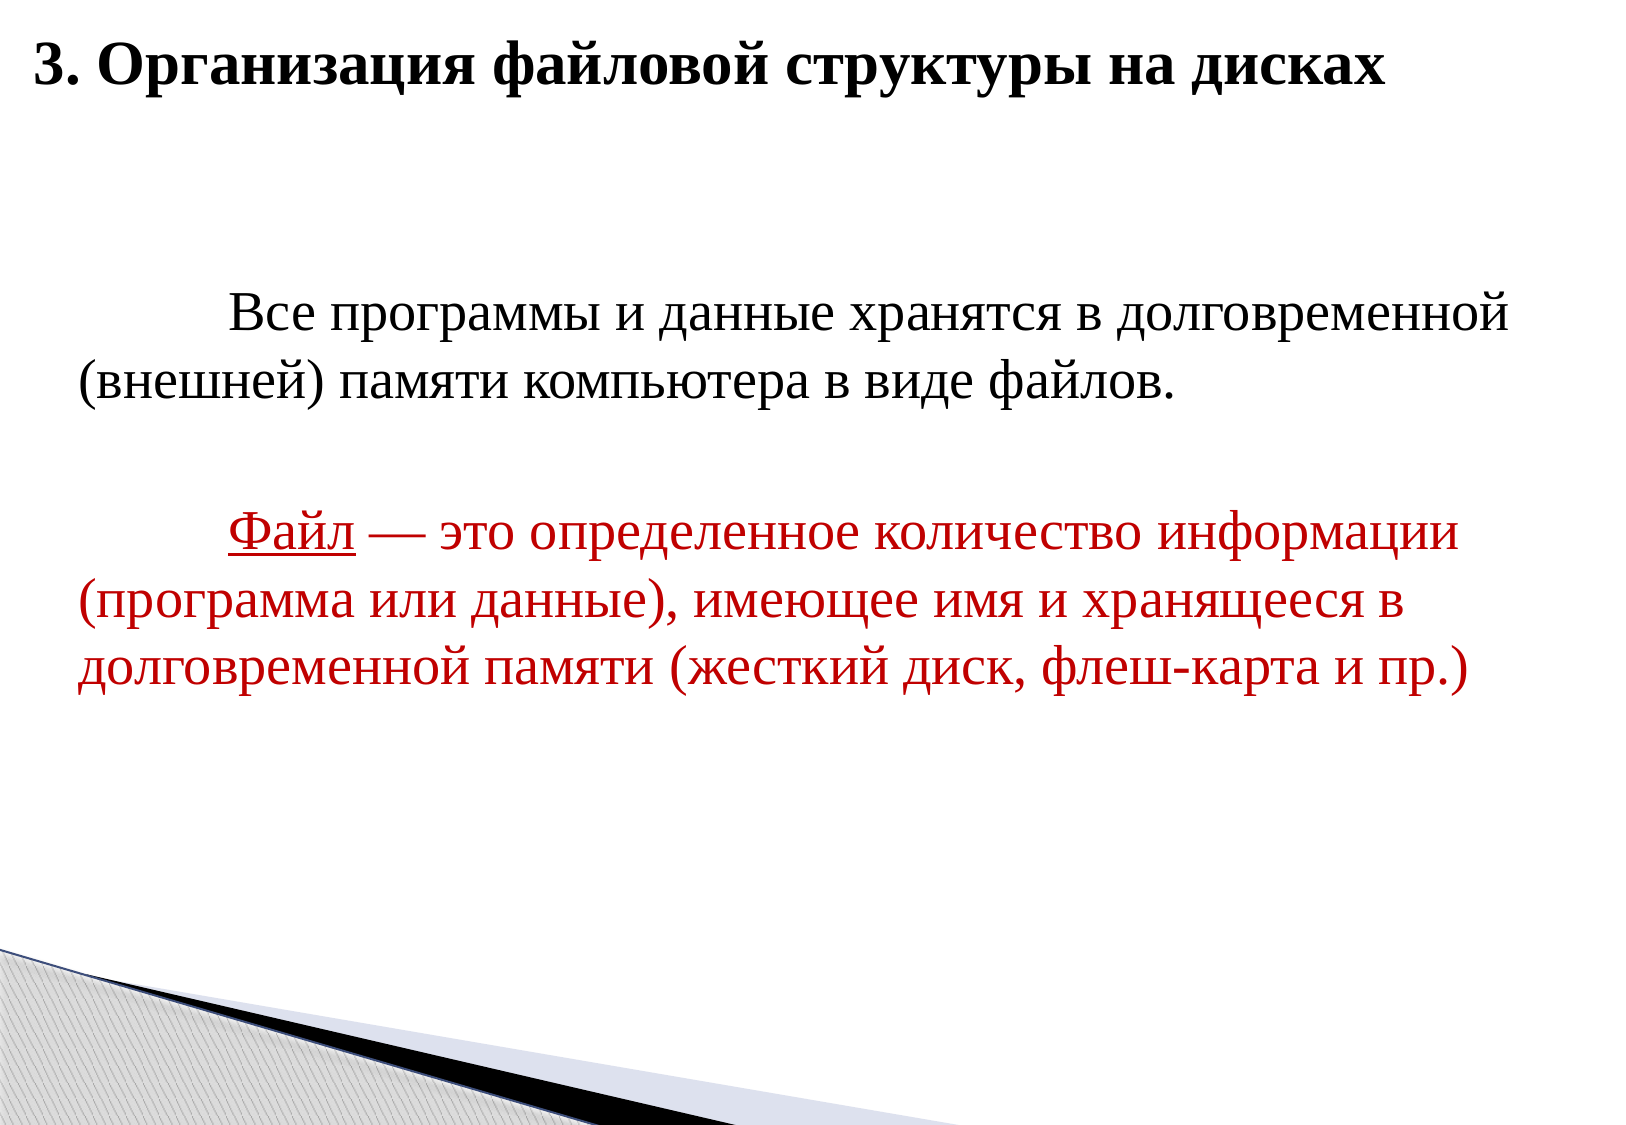

3. Организация файловой структуры на дисках
		Все программы и данные хранятся в долговременной (внешней) памяти компьютера в виде файлов.

		Файл — это определенное количество информации (программа или данные), имеющее имя и хранящееся в долговременной памяти (жесткий диск, флеш-карта и пр.)